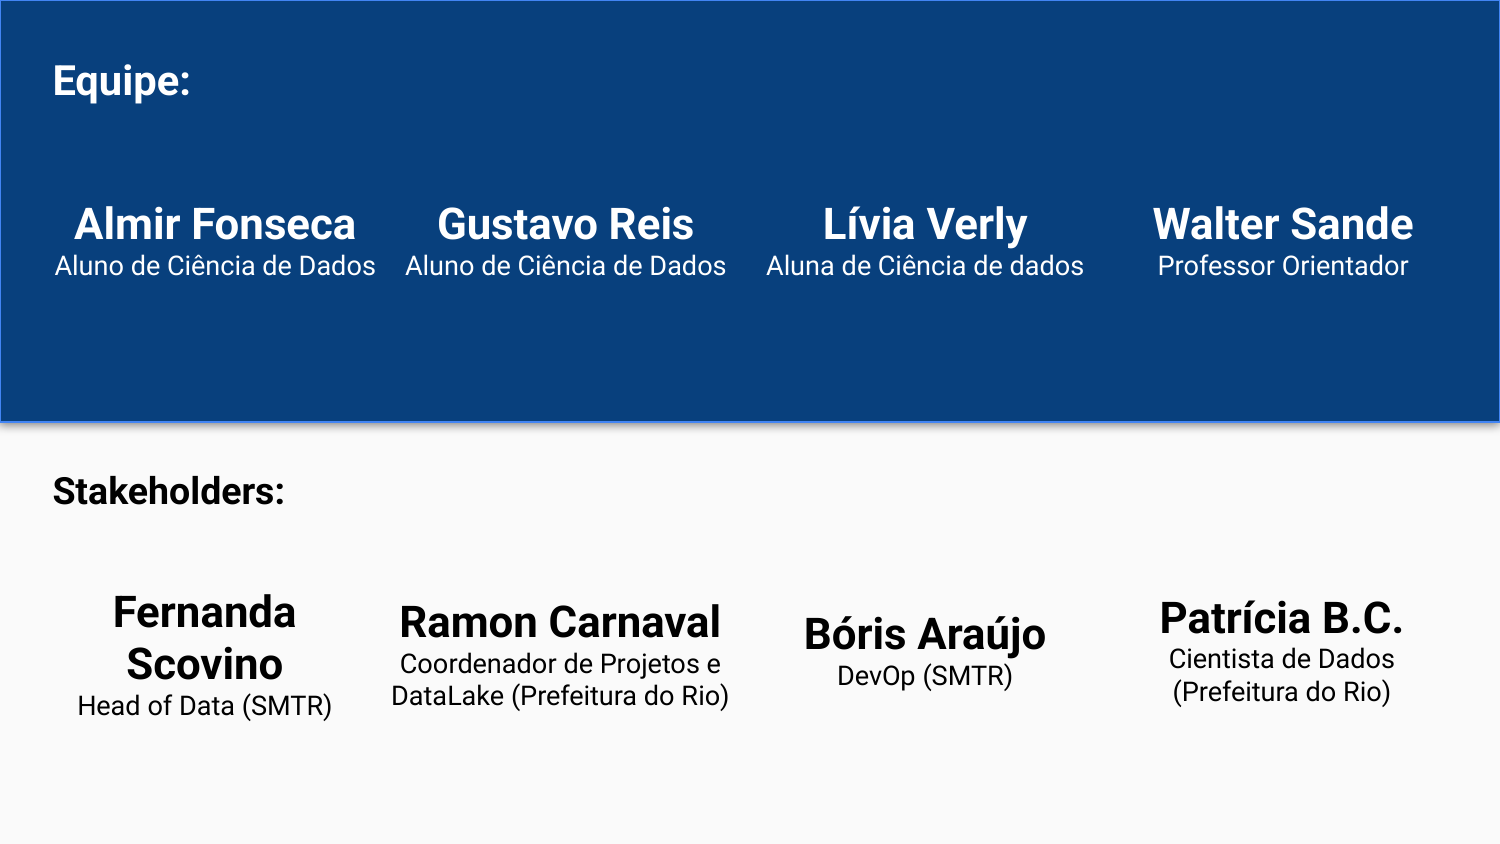

Equipe:
Almir Fonseca
Aluno de Ciência de Dados
Gustavo Reis
Aluno de Ciência de Dados
Lívia Verly
Aluna de Ciência de dados
Walter Sande
Professor Orientador
Stakeholders:
Bóris Araújo
DevOp (SMTR)
Patrícia B.C.
Cientista de Dados (Prefeitura do Rio)
Fernanda Scovino
Head of Data (SMTR)
Ramon Carnaval
Coordenador de Projetos e
DataLake (Prefeitura do Rio)